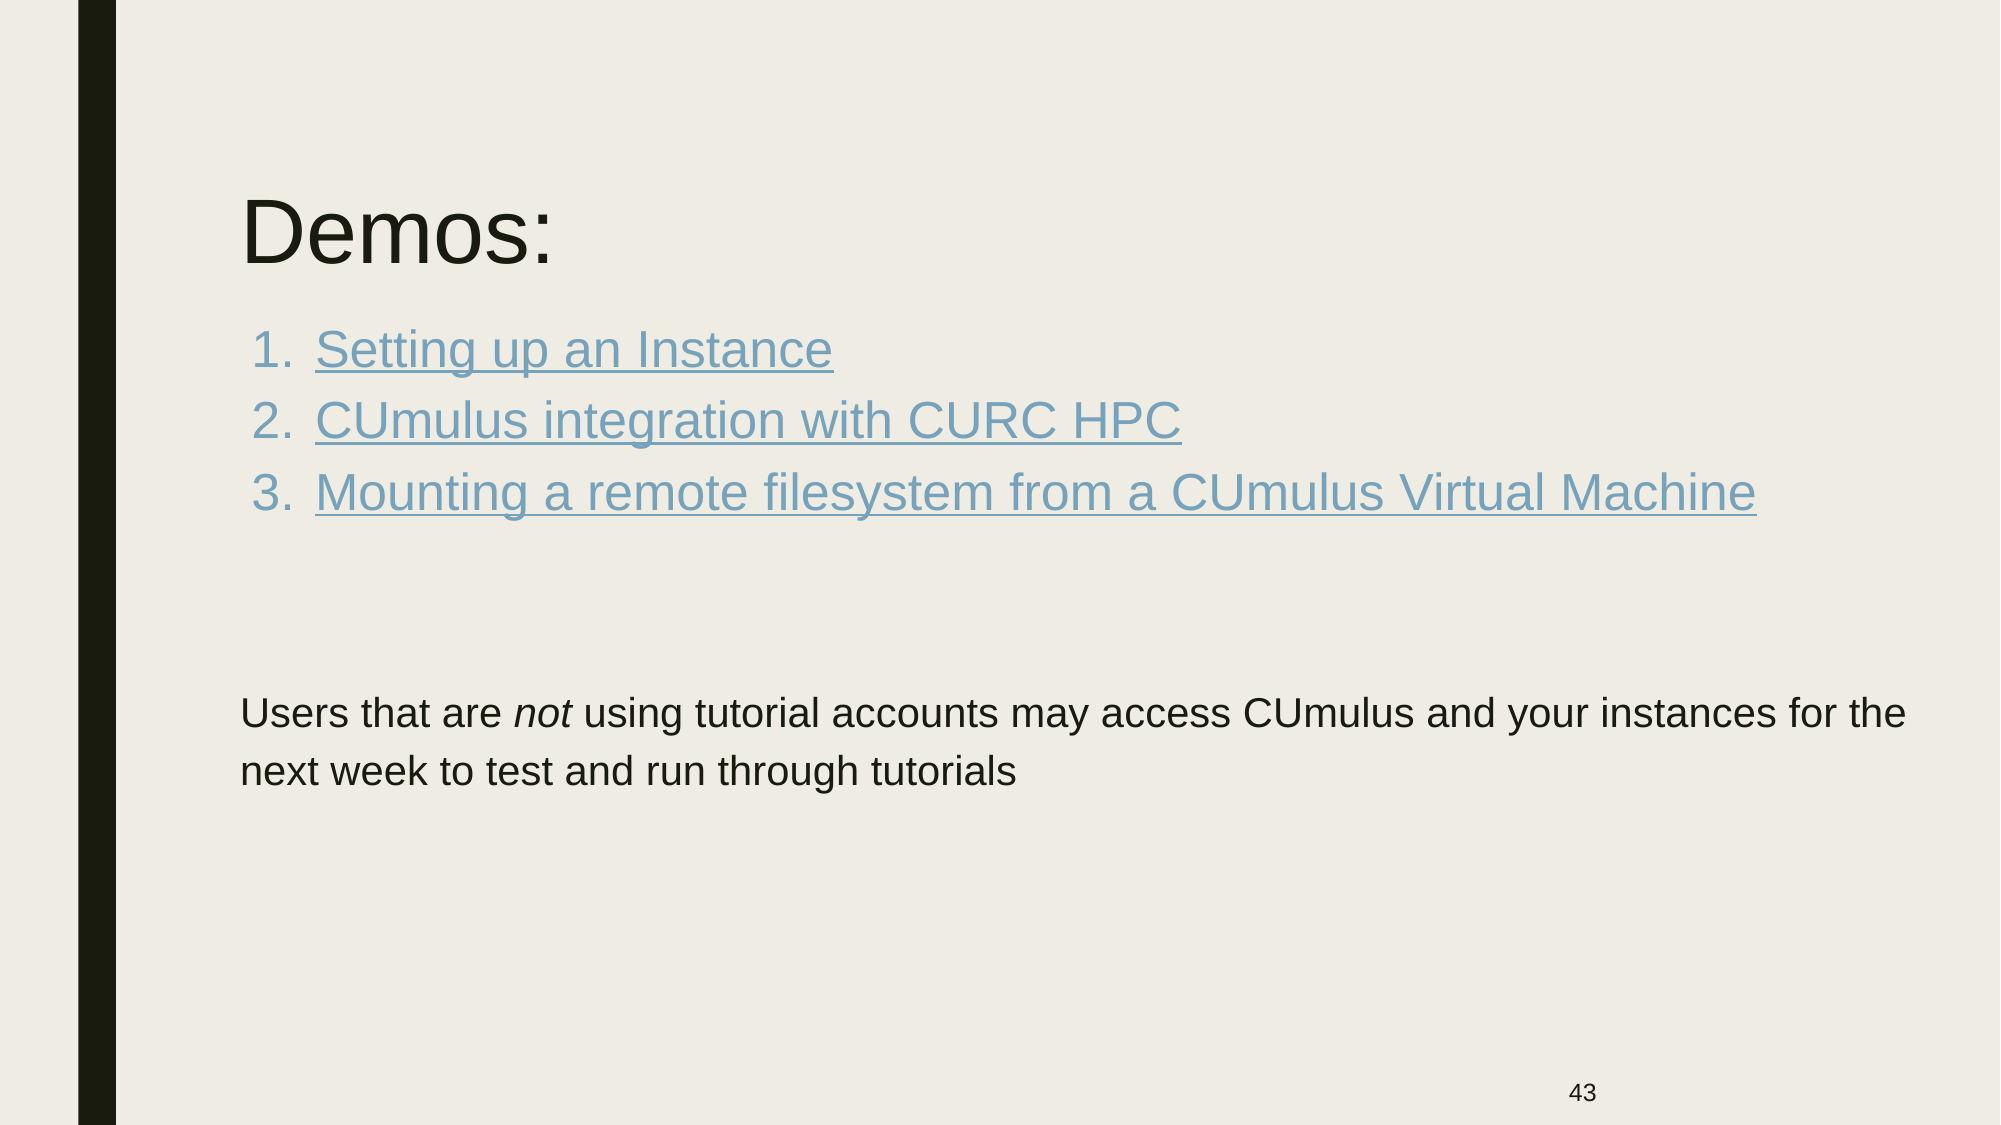

# Demos:
Setting up an Instance
CUmulus integration with CURC HPC
Mounting a remote filesystem from a CUmulus Virtual Machine

Users that are not using tutorial accounts may access CUmulus and your instances for the next week to test and run through tutorials
43